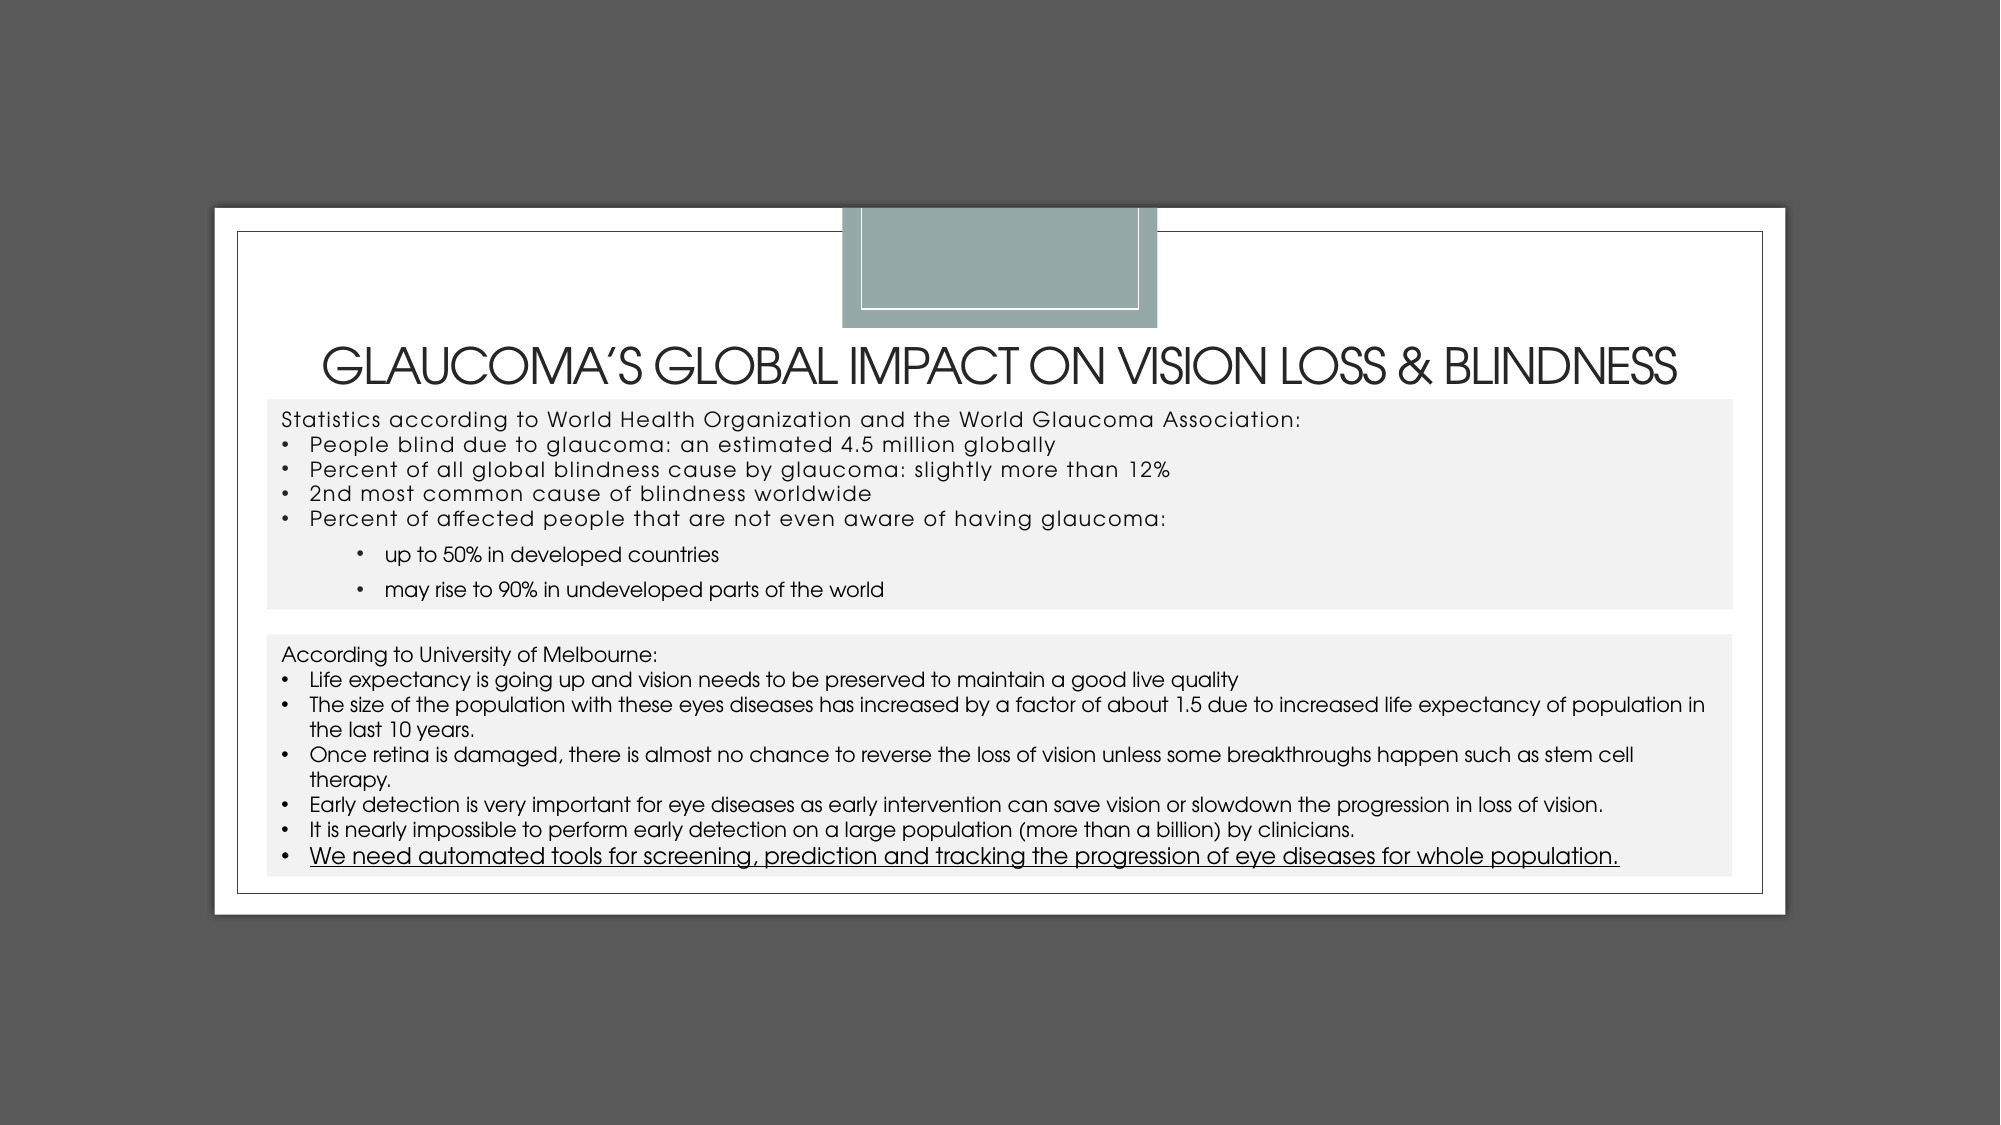

# Glaucoma’s global Impact on vision Loss & Blindness
Statistics according to World Health Organization and the World Glaucoma Association:
People blind due to glaucoma: an estimated 4.5 million globally
Percent of all global blindness cause by glaucoma: slightly more than 12%
2nd most common cause of blindness worldwide
Percent of affected people that are not even aware of having glaucoma:
up to 50% in developed countries
may rise to 90% in undeveloped parts of the world

According to University of Melbourne:
Life expectancy is going up and vision needs to be preserved to maintain a good live quality
The size of the population with these eyes diseases has increased by a factor of about 1.5 due to increased life expectancy of population in the last 10 years.
Once retina is damaged, there is almost no chance to reverse the loss of vision unless some breakthroughs happen such as stem cell therapy.
Early detection is very important for eye diseases as early intervention can save vision or slowdown the progression in loss of vision.
It is nearly impossible to perform early detection on a large population (more than a billion) by clinicians.
We need automated tools for screening, prediction and tracking the progression of eye diseases for whole population.